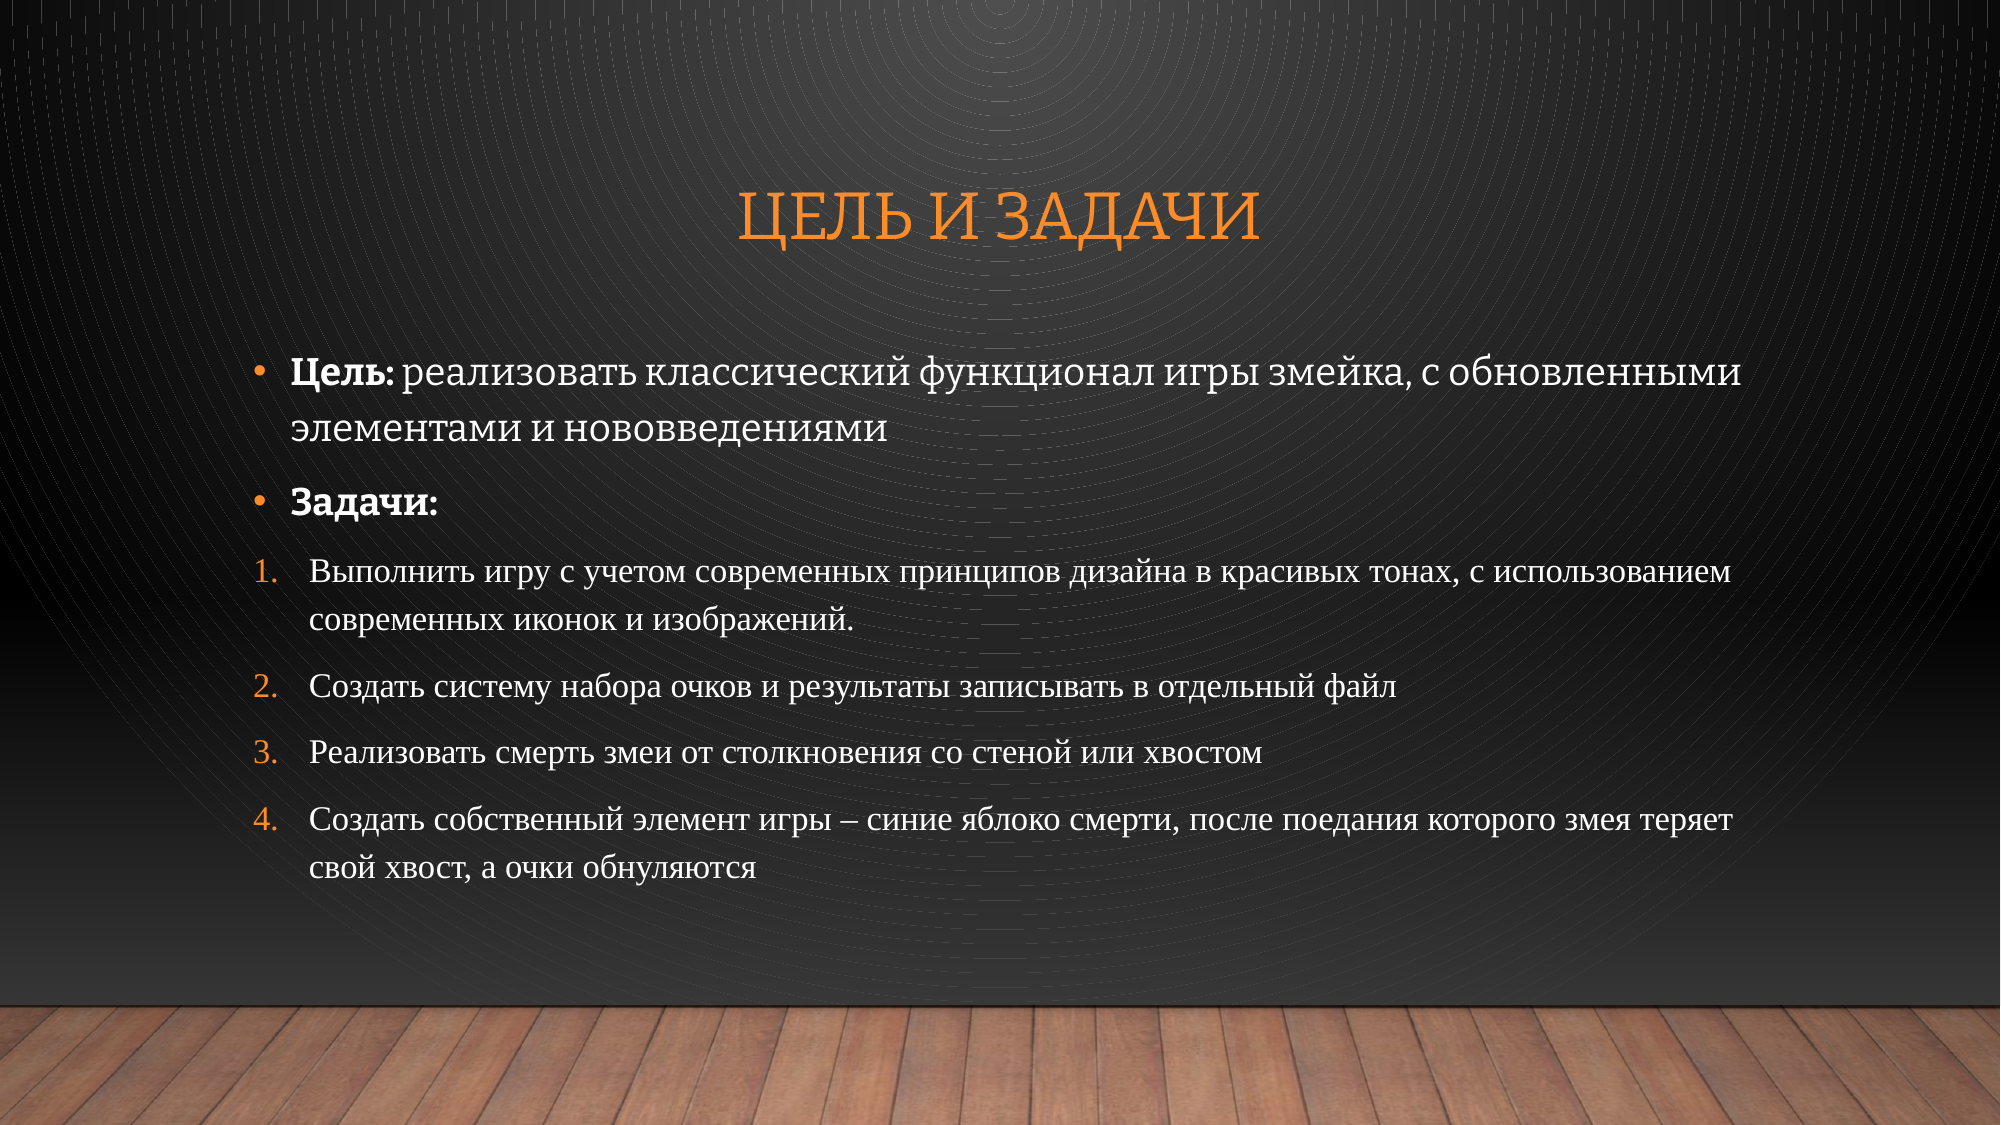

# ЦЕЛЬ И ЗАДАЧИ
Цель: реализовать классический функционал игры змейка, с обновленными элементами и нововведениями
Задачи:
Выполнить игру с учетом современных принципов дизайна в красивых тонах, с использованием современных иконок и изображений.
Создать систему набора очков и результаты записывать в отдельный файл
Реализовать смерть змеи от столкновения со стеной или хвостом
Создать собственный элемент игры – синие яблоко смерти, после поедания которого змея теряет свой хвост, а очки обнуляются